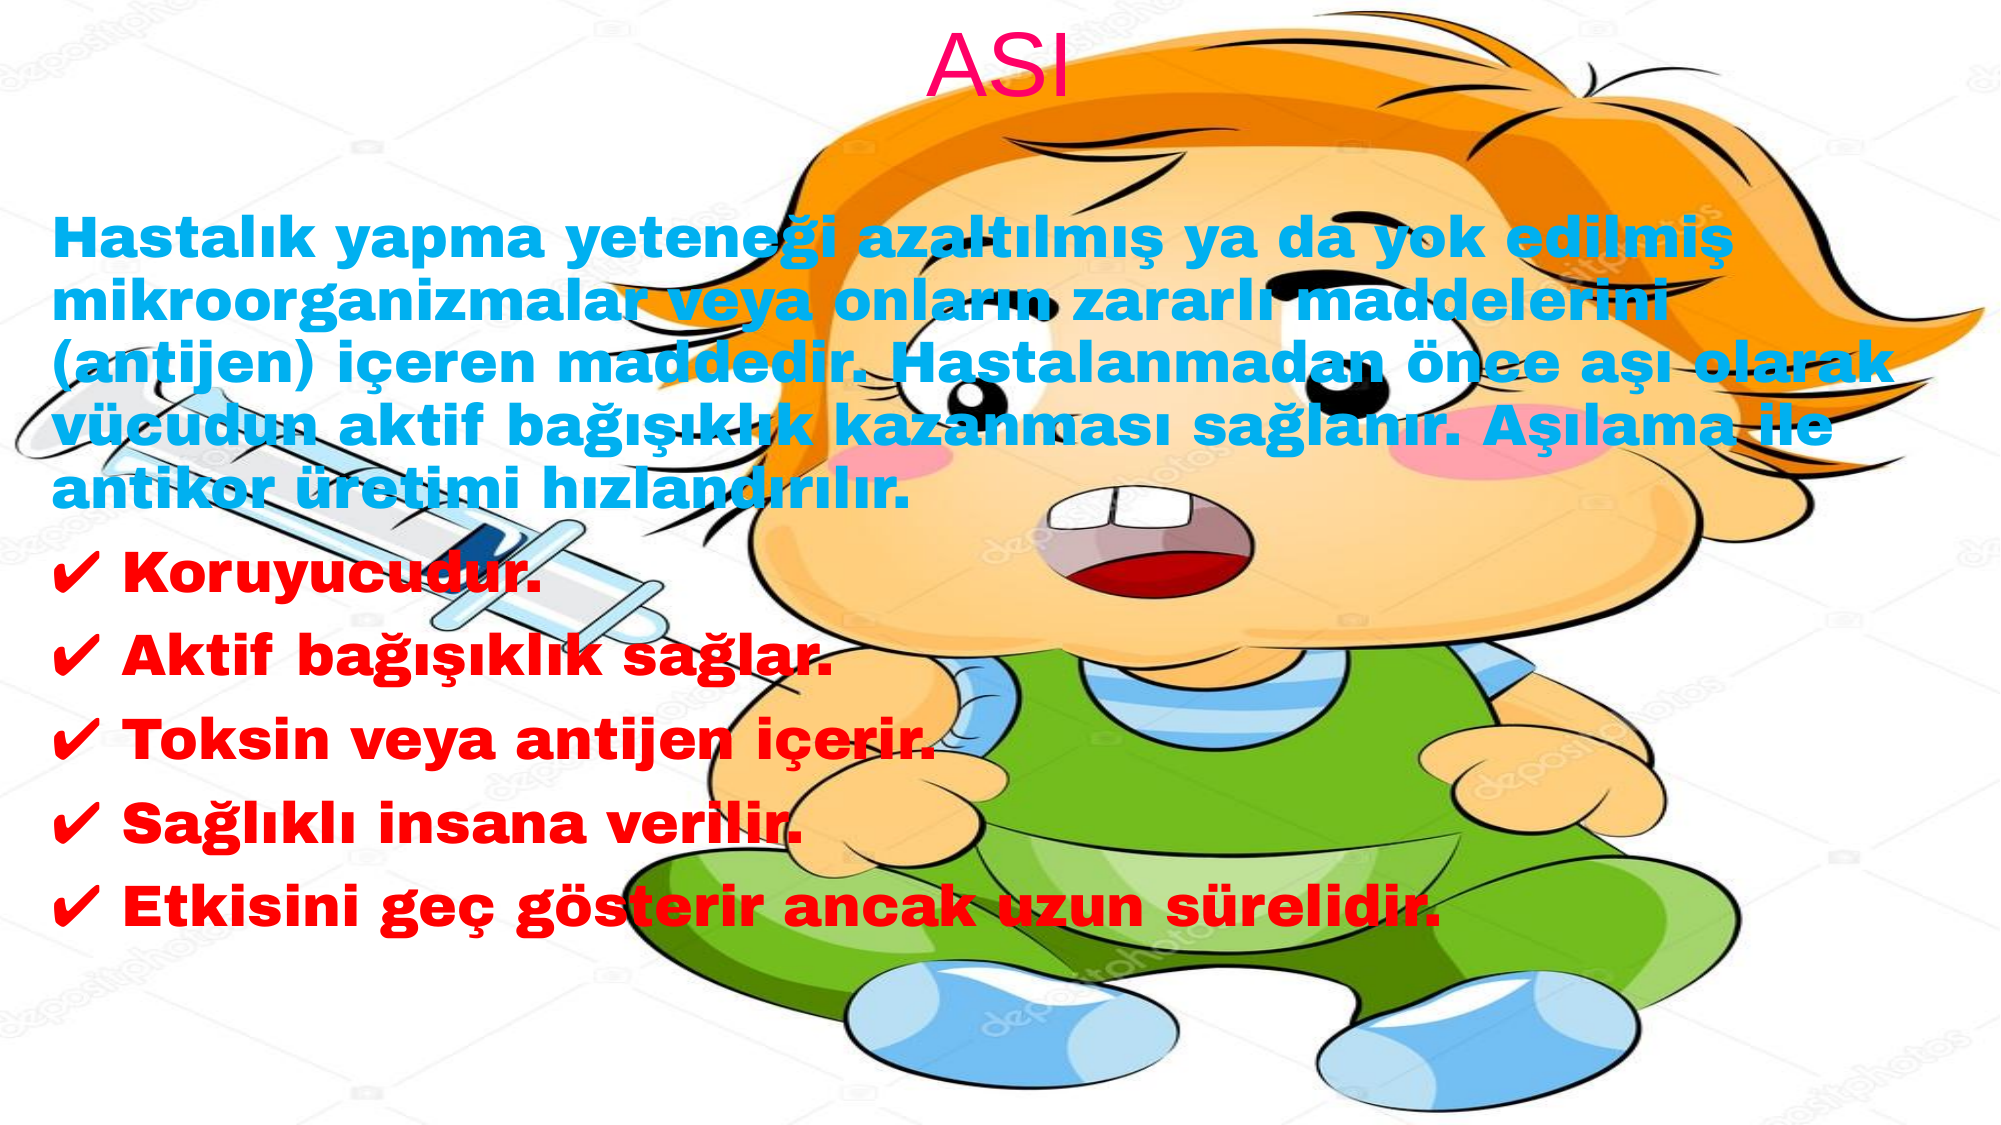

# ASI
Hastalık yapma yeteneği azaltılmış ya da yok edilmiş mikroorganizmalar veya onların zararlı maddelerini (antijen) içeren maddedir. Hastalanmadan önce aşı olarak vücudun aktif bağışıklık kazanması sağlanır. Aşılama ile antikor üretimi hızlandırılır.
✔ Koruyucudur.
✔ Aktif bağışıklık sağlar.
✔ Toksin veya antijen içerir.
✔ Sağlıklı insana verilir.
✔ Etkisini geç gösterir ancak uzun sürelidir.